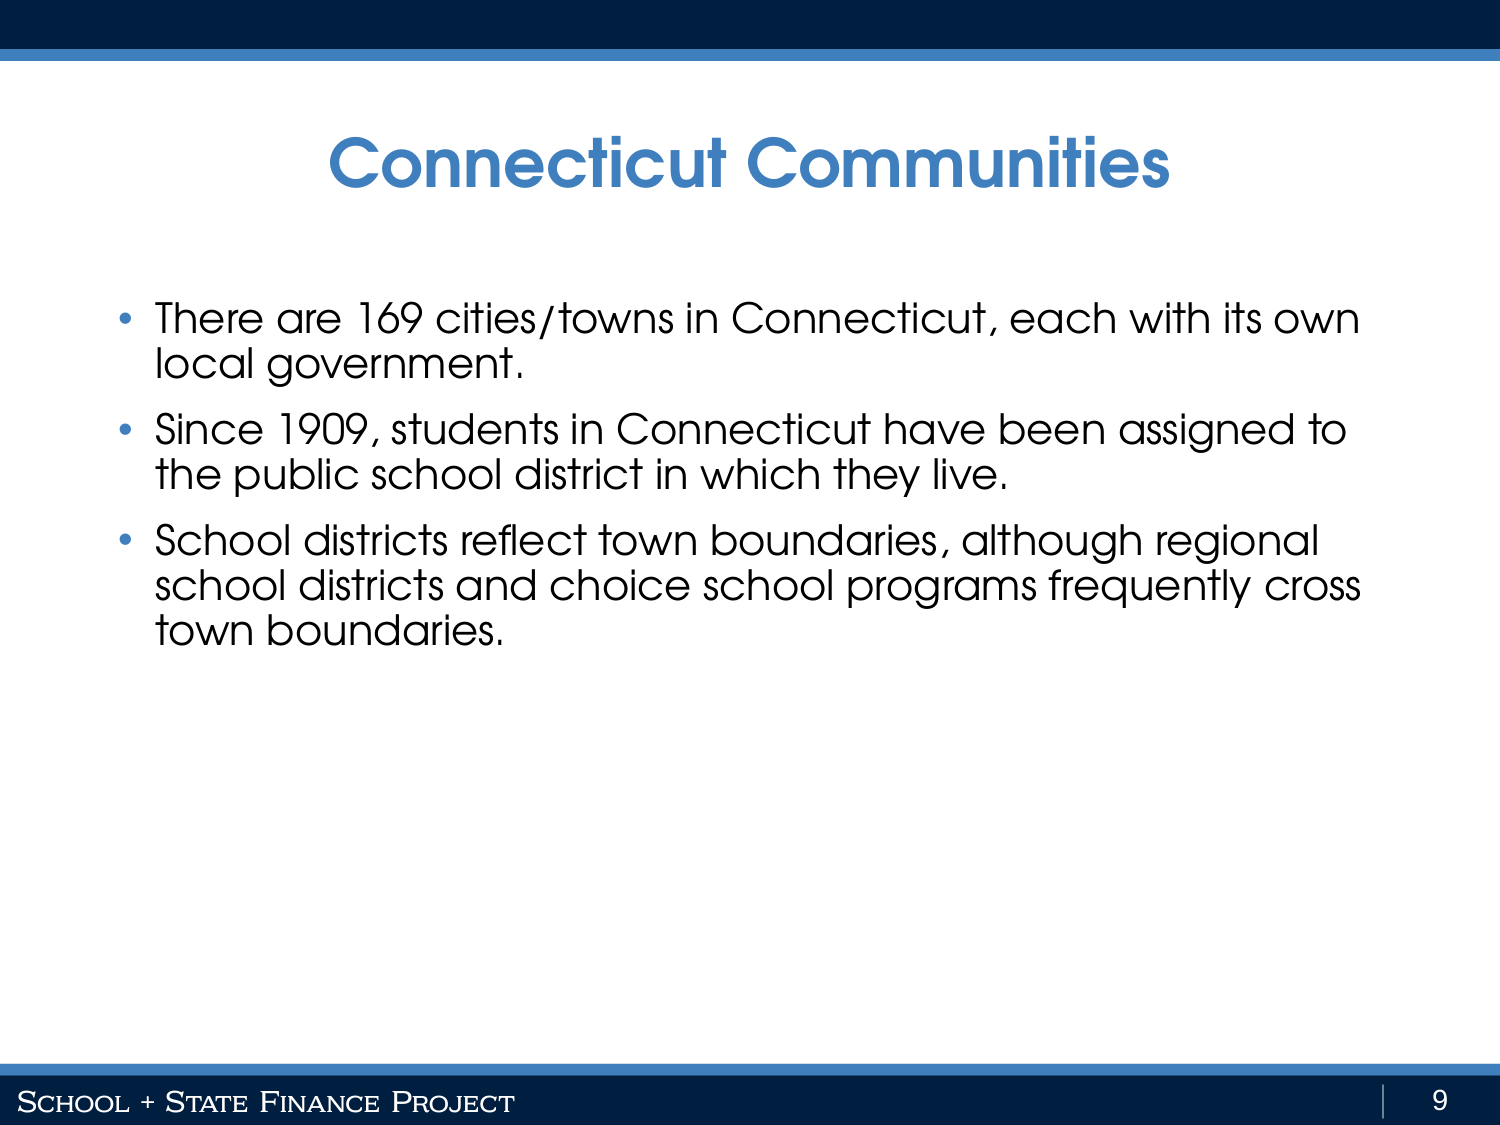

Connecticut Communities
There are 169 cities/towns in Connecticut, each with its own local government.
Since 1909, students in Connecticut have been assigned to the public school district in which they live.
School districts reflect town boundaries, although regional school districts and choice school programs frequently cross town boundaries.